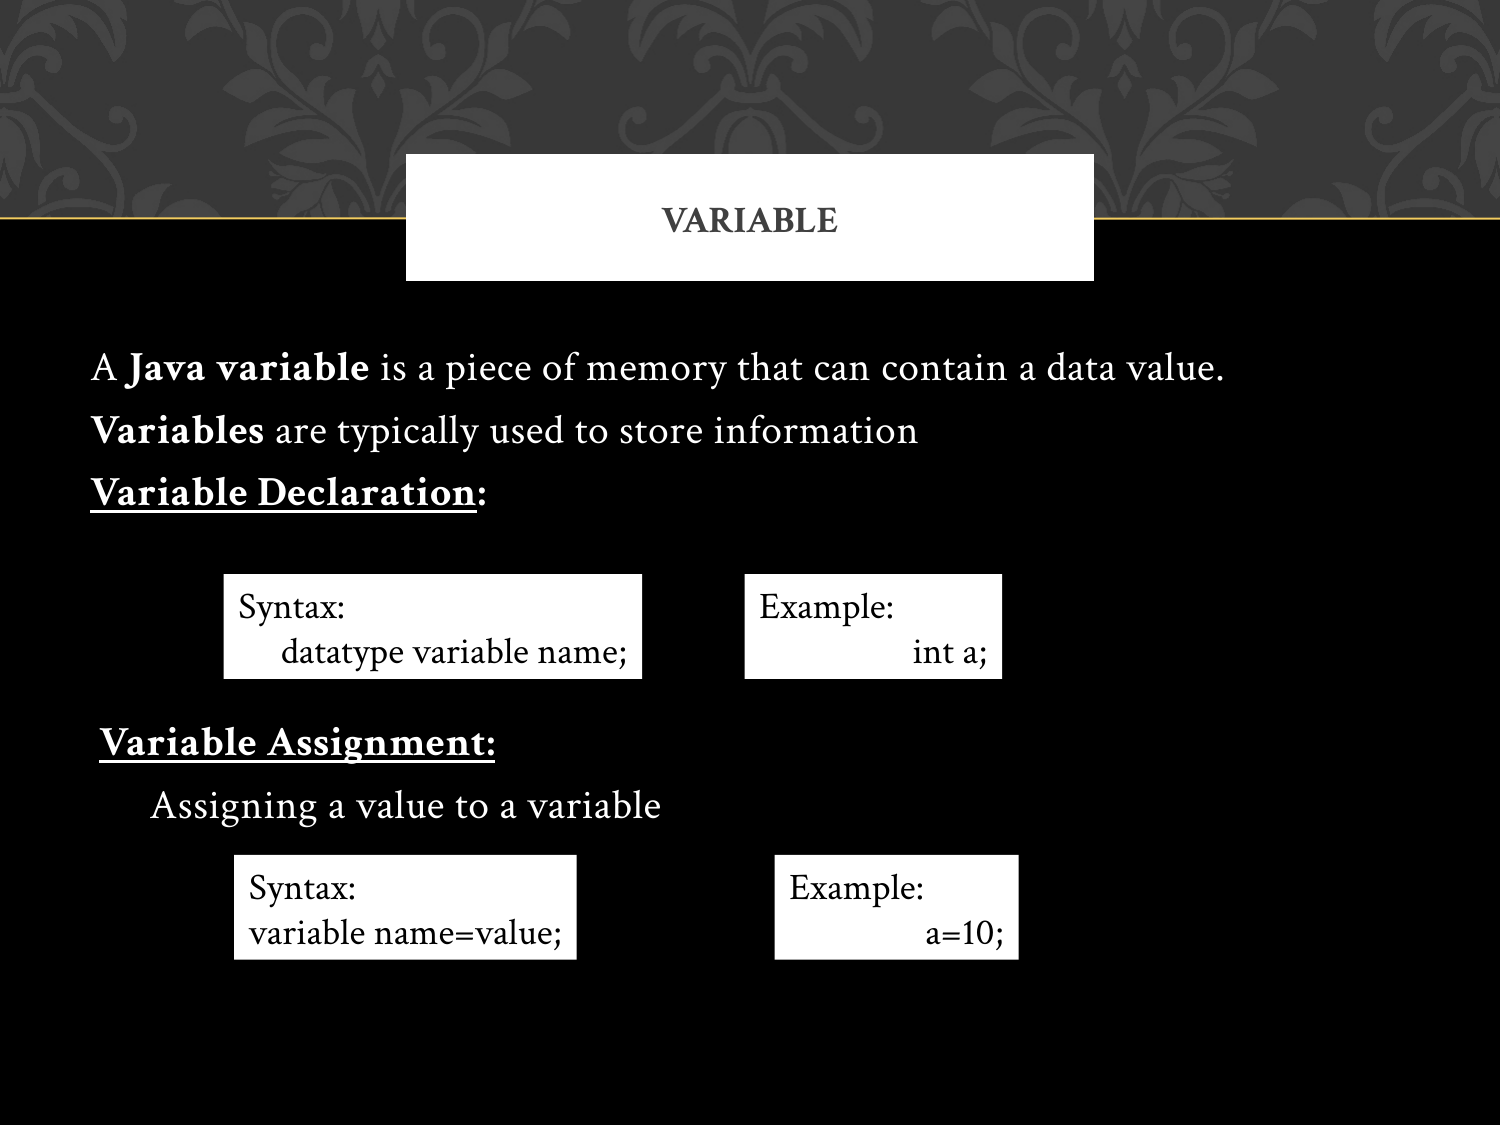

# variable
A Java variable is a piece of memory that can contain a data value.
Variables are typically used to store information
Variable Declaration:

 Variable Assignment:
      Assigning a value to a variable

Syntax:
     datatype variable name;
Example:
                  int a;
Syntax:
variable name=value;
Example:
                a=10;